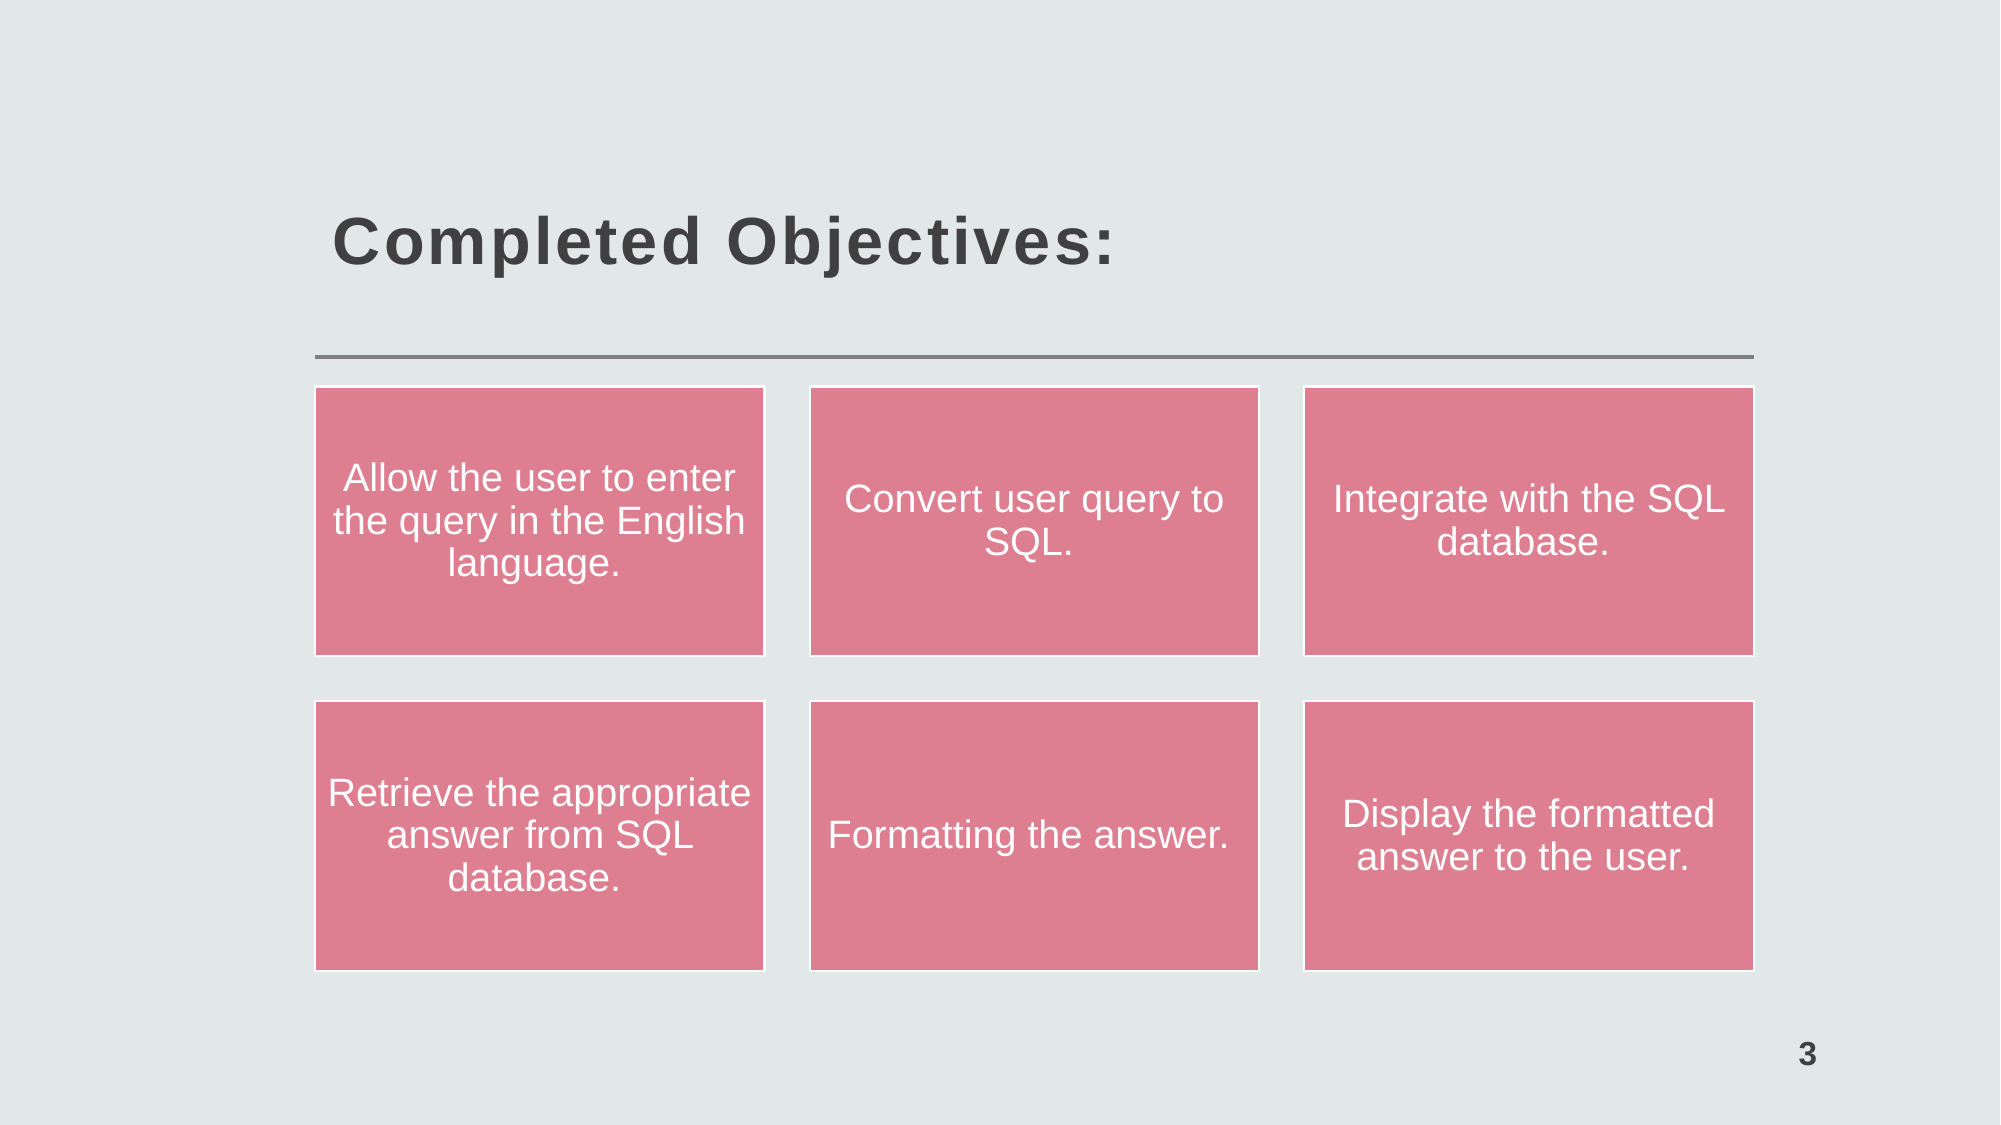

# Completed Objectives:
Allow the user to enter the query in the English language.
Convert user query to SQL.
Integrate with the SQL database.
Retrieve the appropriate answer from SQL database.
Formatting the answer.
Display the formatted answer to the user.
3